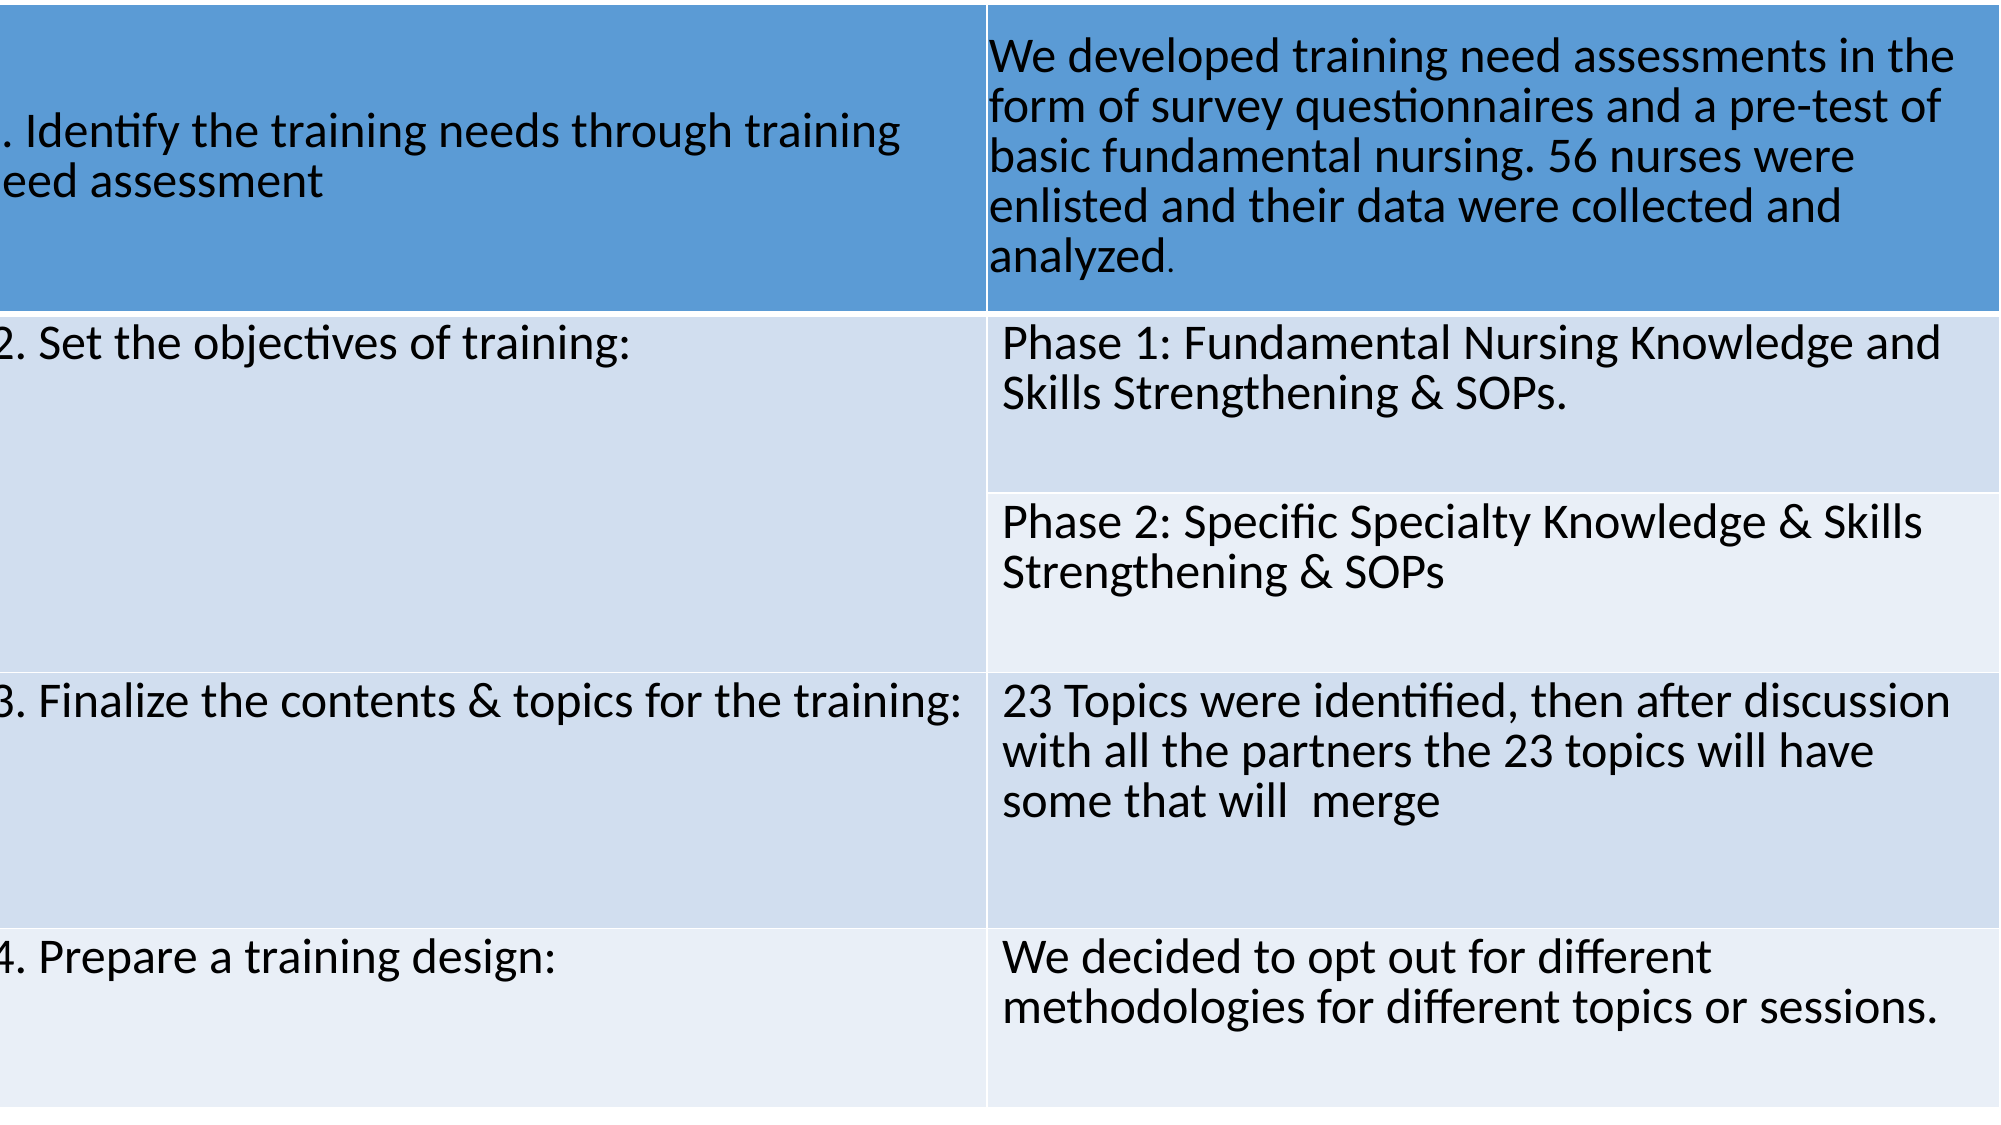

| 1. Identify the training needs through training need assessment | We developed training need assessments in the form of survey questionnaires and a pre-test of basic fundamental nursing. 56 nurses were enlisted and their data were collected and analyzed. |
| --- | --- |
| 2. Set the objectives of training: | Phase 1: Fundamental Nursing Knowledge and Skills Strengthening & SOPs. |
|  | Phase 2: Specific Specialty Knowledge & Skills Strengthening & SOPs |
| 3. Finalize the contents & topics for the training: | 23 Topics were identified, then after discussion with all the partners the 23 topics will have some that will merge |
| 4. Prepare a training design: | We decided to opt out for different methodologies for different topics or sessions. |